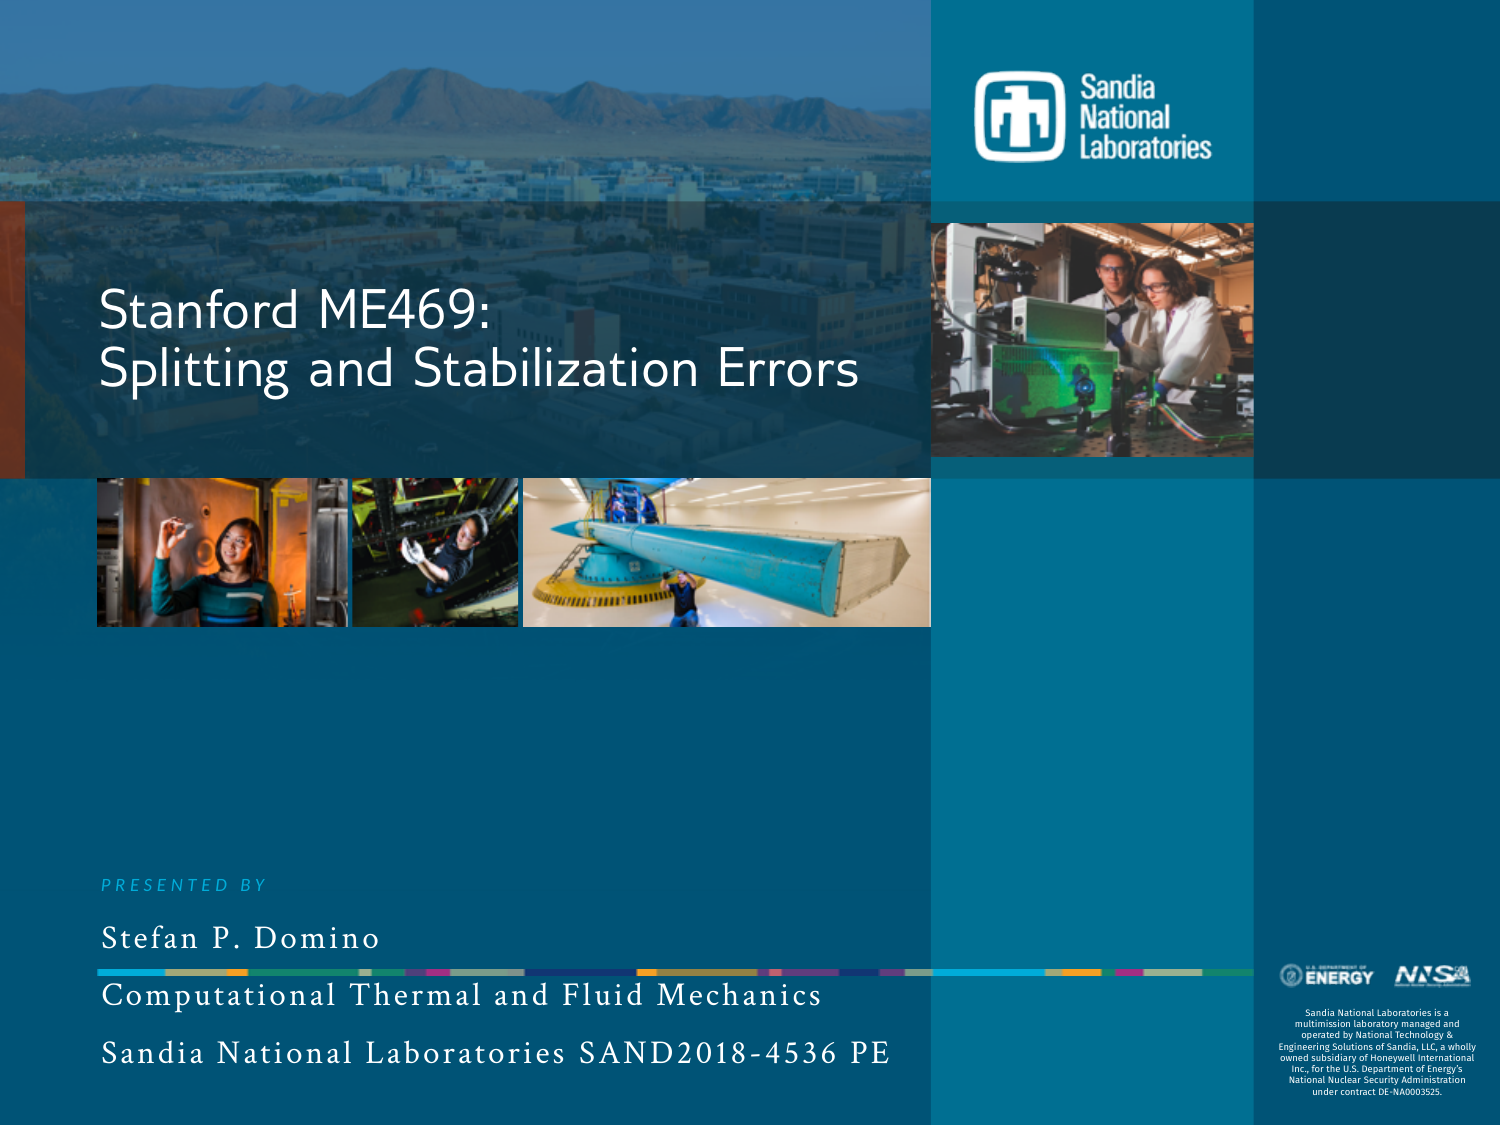

# Stanford ME469: Splitting and Stabilization Errors
Stefan P. Domino
Computational Thermal and Fluid Mechanics
Sandia National Laboratories SAND2018-4536 PE

1